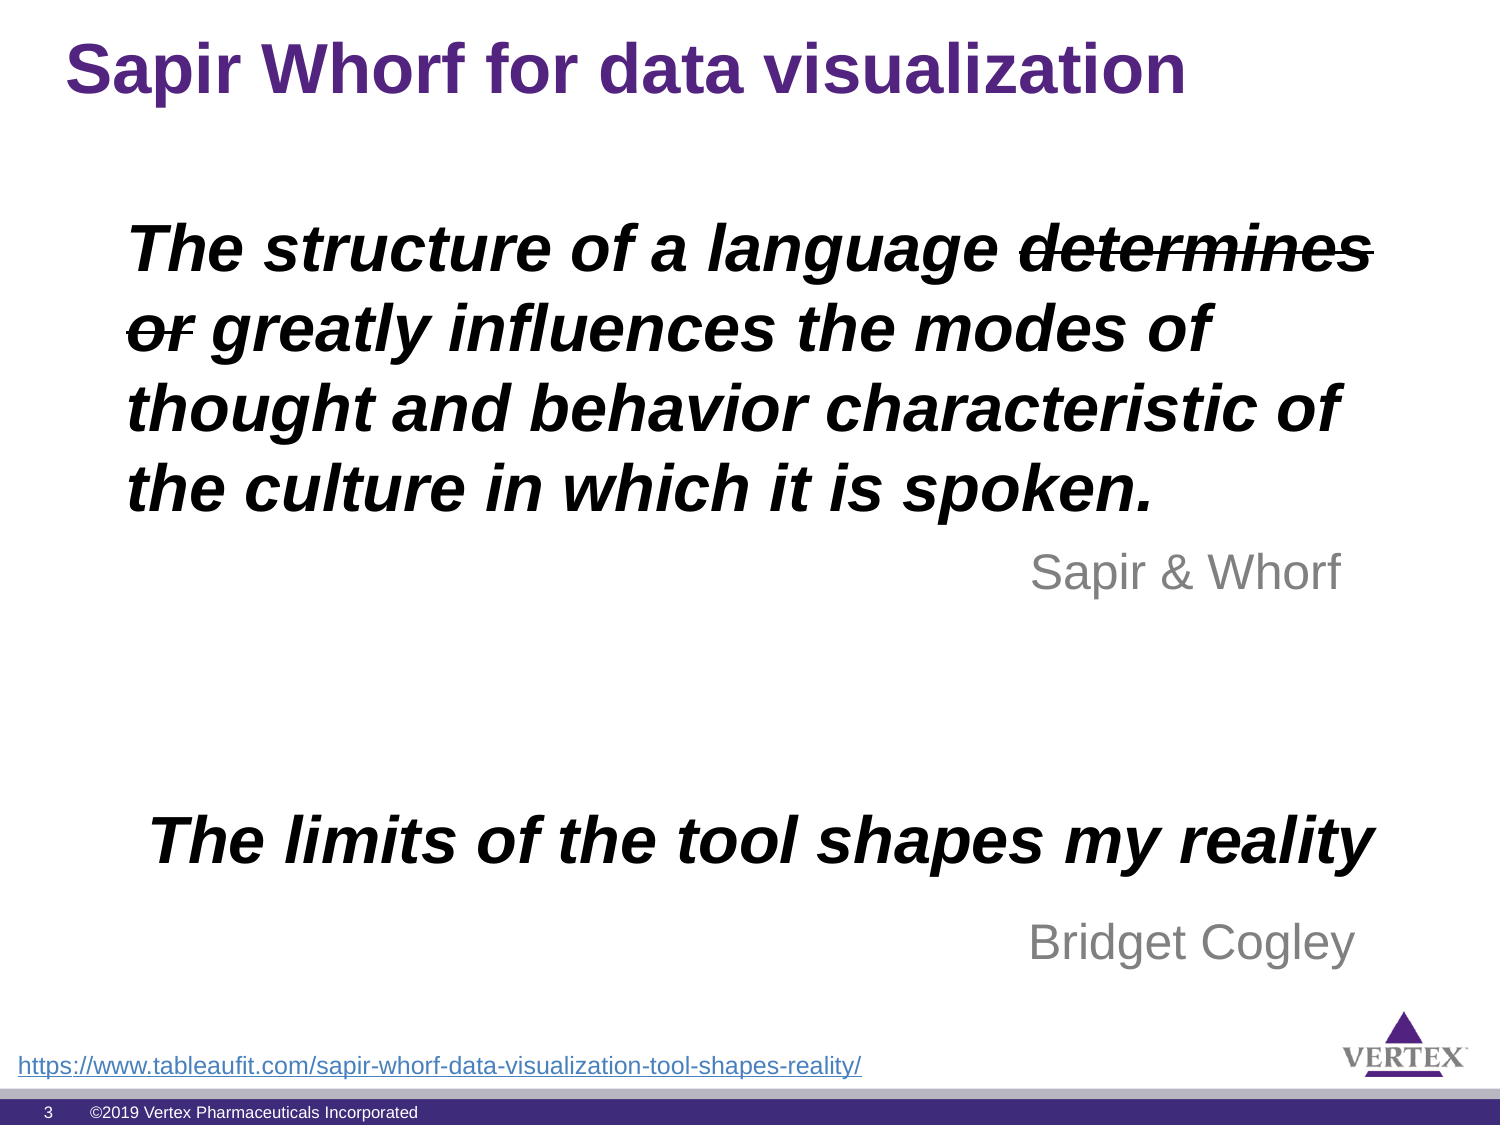

# Sapir Whorf for data visualization
The structure of a language determines or greatly influences the modes of thought and behavior characteristic of the culture in which it is spoken.
Sapir & Whorf
The limits of the tool shapes my reality
Bridget Cogley
https://www.tableaufit.com/sapir-whorf-data-visualization-tool-shapes-reality/
3
©2019 Vertex Pharmaceuticals Incorporated